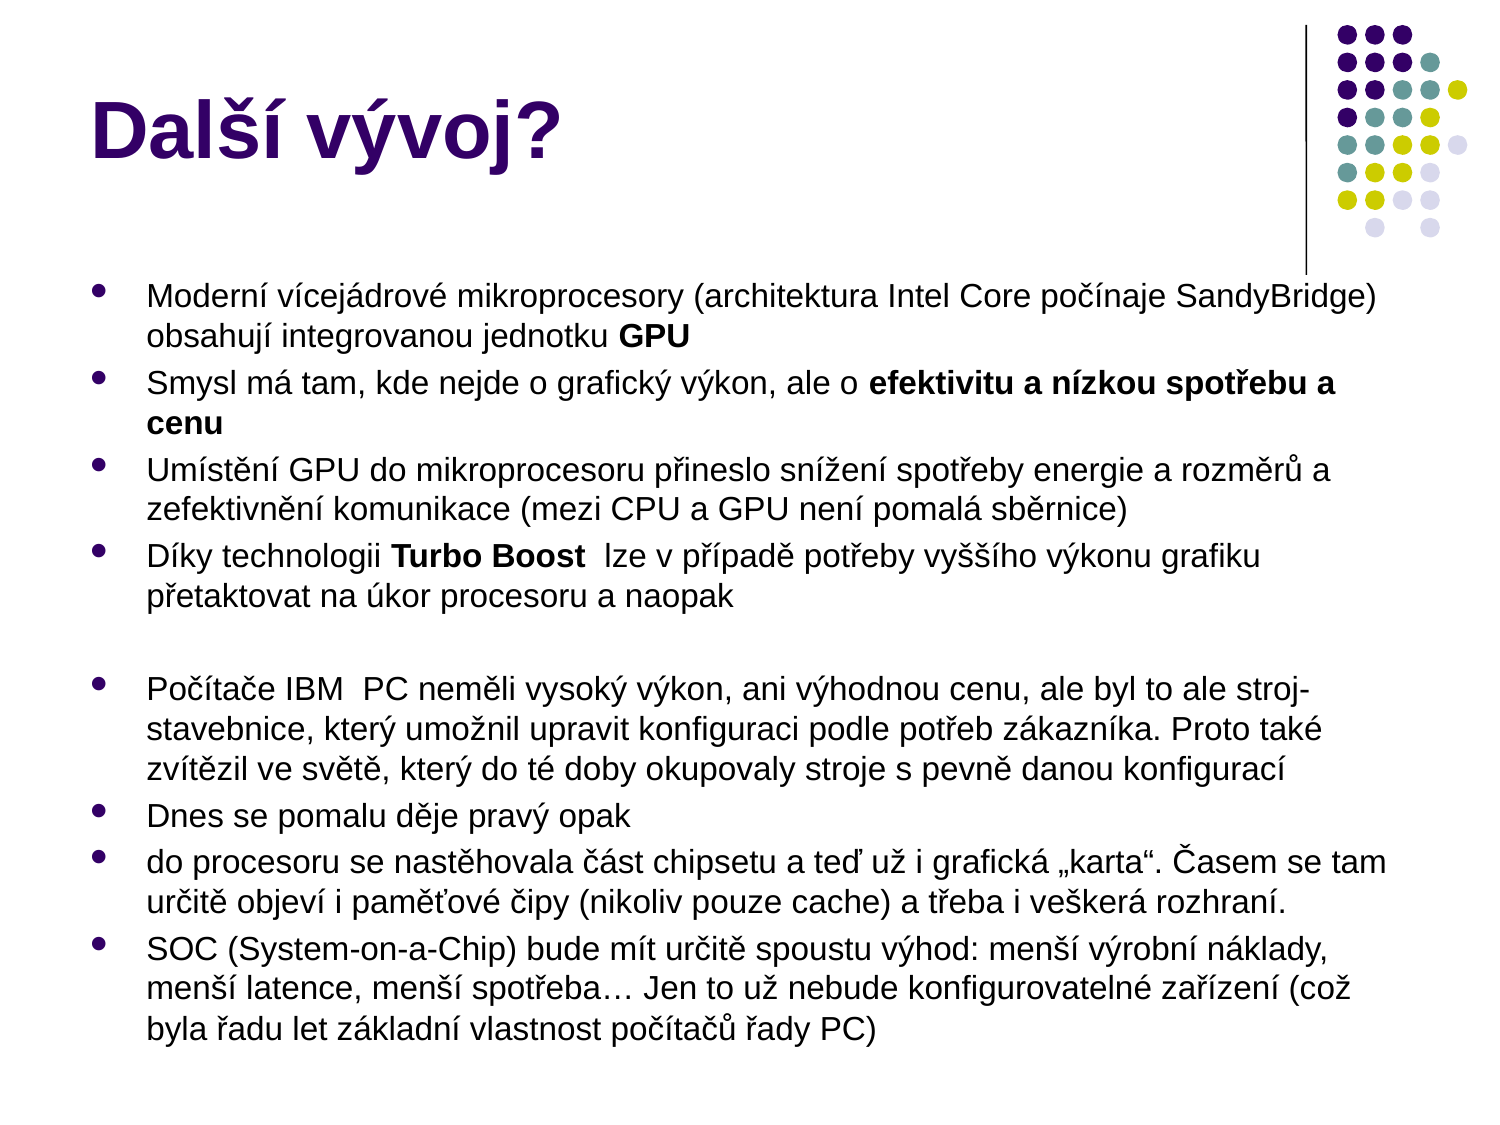

Další vývoj?
Moderní vícejádrové mikroprocesory (architektura Intel Core počínaje SandyBridge) obsahují integrovanou jednotku GPU
Smysl má tam, kde nejde o grafický výkon, ale o efektivitu a nízkou spotřebu a cenu
Umístění GPU do mikroprocesoru přineslo snížení spotřeby energie a rozměrů a zefektivnění komunikace (mezi CPU a GPU není pomalá sběrnice)
Díky technologii Turbo Boost  lze v případě potřeby vyššího výkonu grafiku přetaktovat na úkor procesoru a naopak

Počítače IBM  PC neměli vysoký výkon, ani výhodnou cenu, ale byl to ale stroj-stavebnice, který umožnil upravit konfiguraci podle potřeb zákazníka. Proto také zvítězil ve světě, který do té doby okupovaly stroje s pevně danou konfigurací
Dnes se pomalu děje pravý opak
do procesoru se nastěhovala část chipsetu a teď už i grafická „karta“. Časem se tam určitě objeví i paměťové čipy (nikoliv pouze cache) a třeba i veškerá rozhraní.
SOC (System-on-a-Chip) bude mít určitě spoustu výhod: menší výrobní náklady, menší latence, menší spotřeba… Jen to už nebude konfigurovatelné zařízení (což byla řadu let základní vlastnost počítačů řady PC)